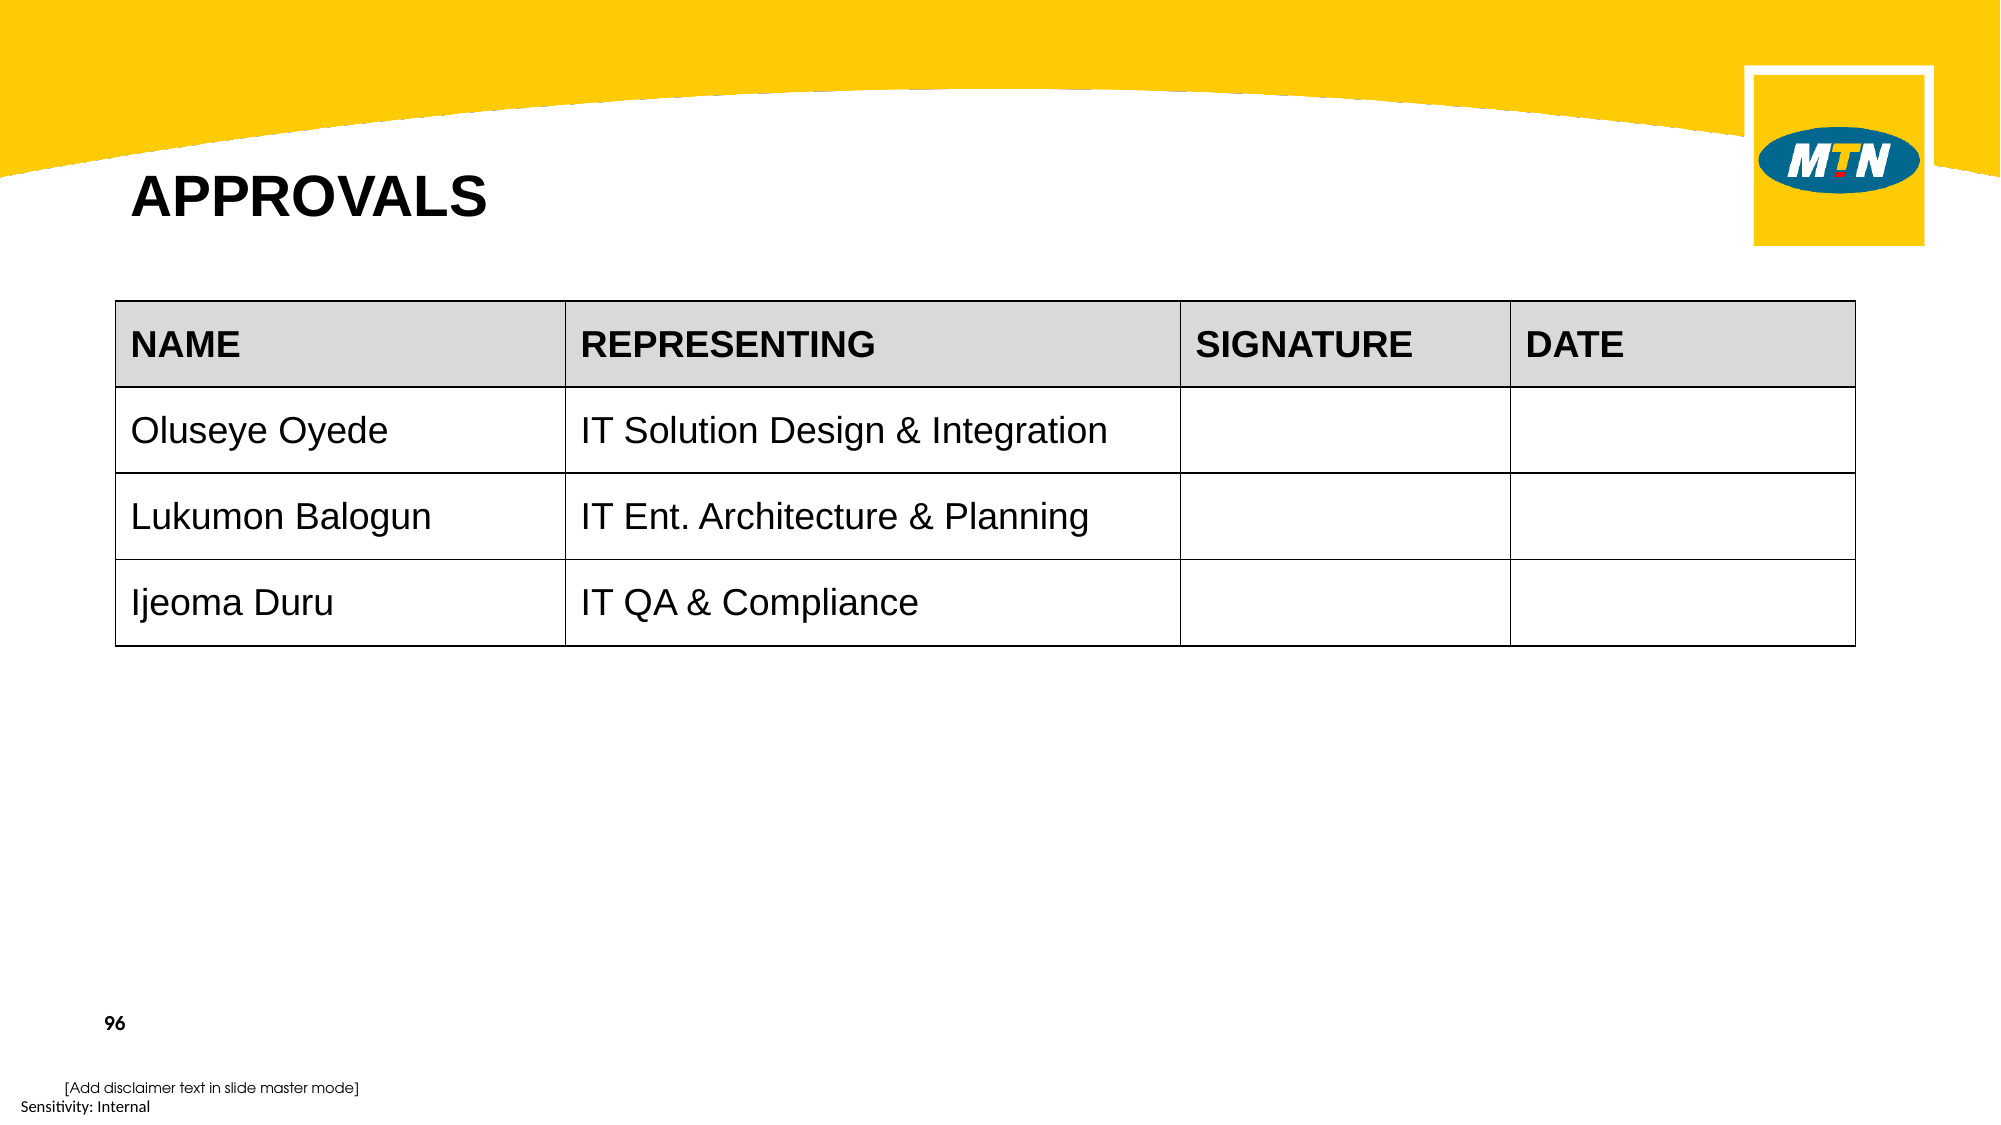

APPROVALS

| NAME | REPRESENTING | SIGNATURE | DATE |
| --- | --- | --- | --- |
| Oluseye Oyede | IT Solution Design & Integration |  |  |
| Lukumon Balogun | IT Ent. Architecture & Planning |  |  |
| Ijeoma Duru | IT QA & Compliance |  |  |